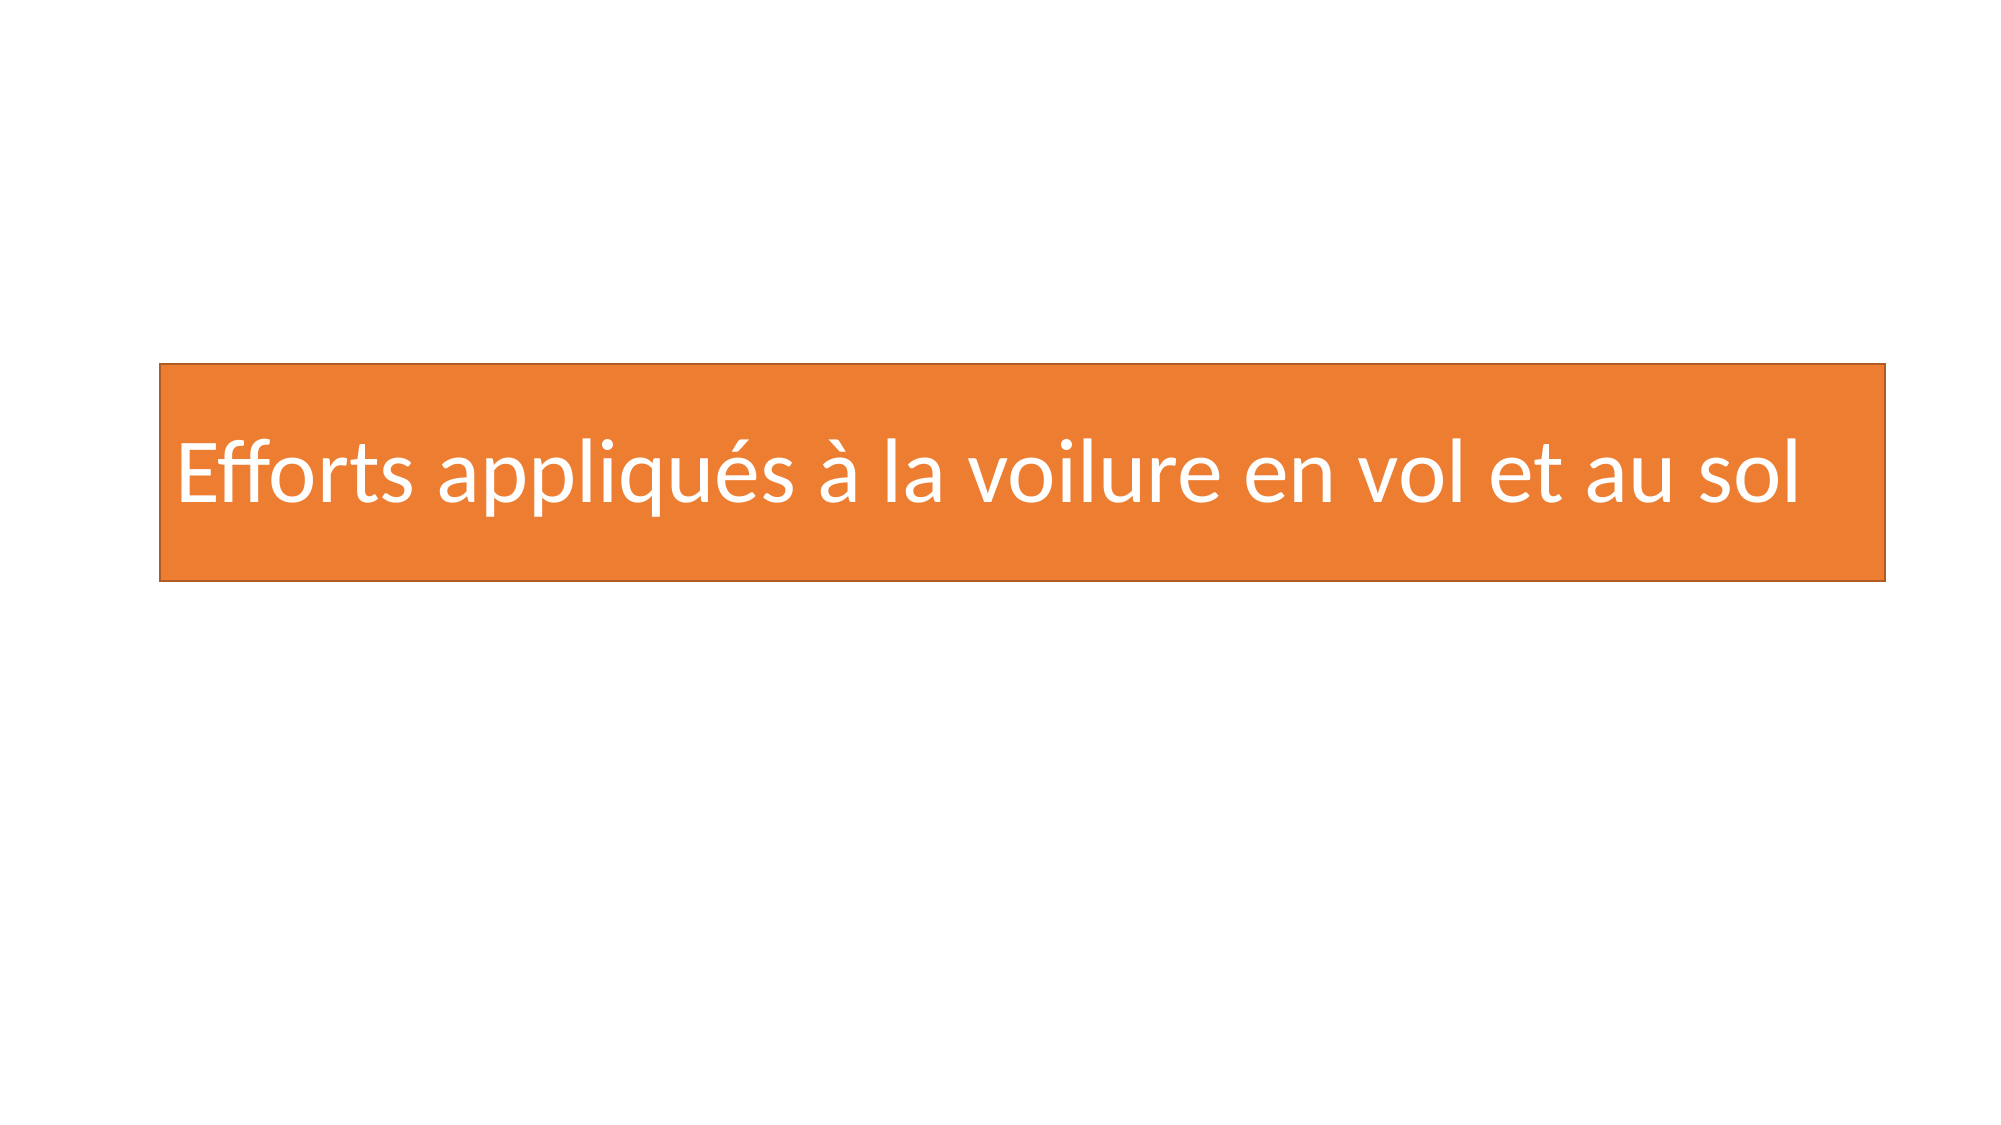

# Efforts appliqués à la voilure en vol et au sol